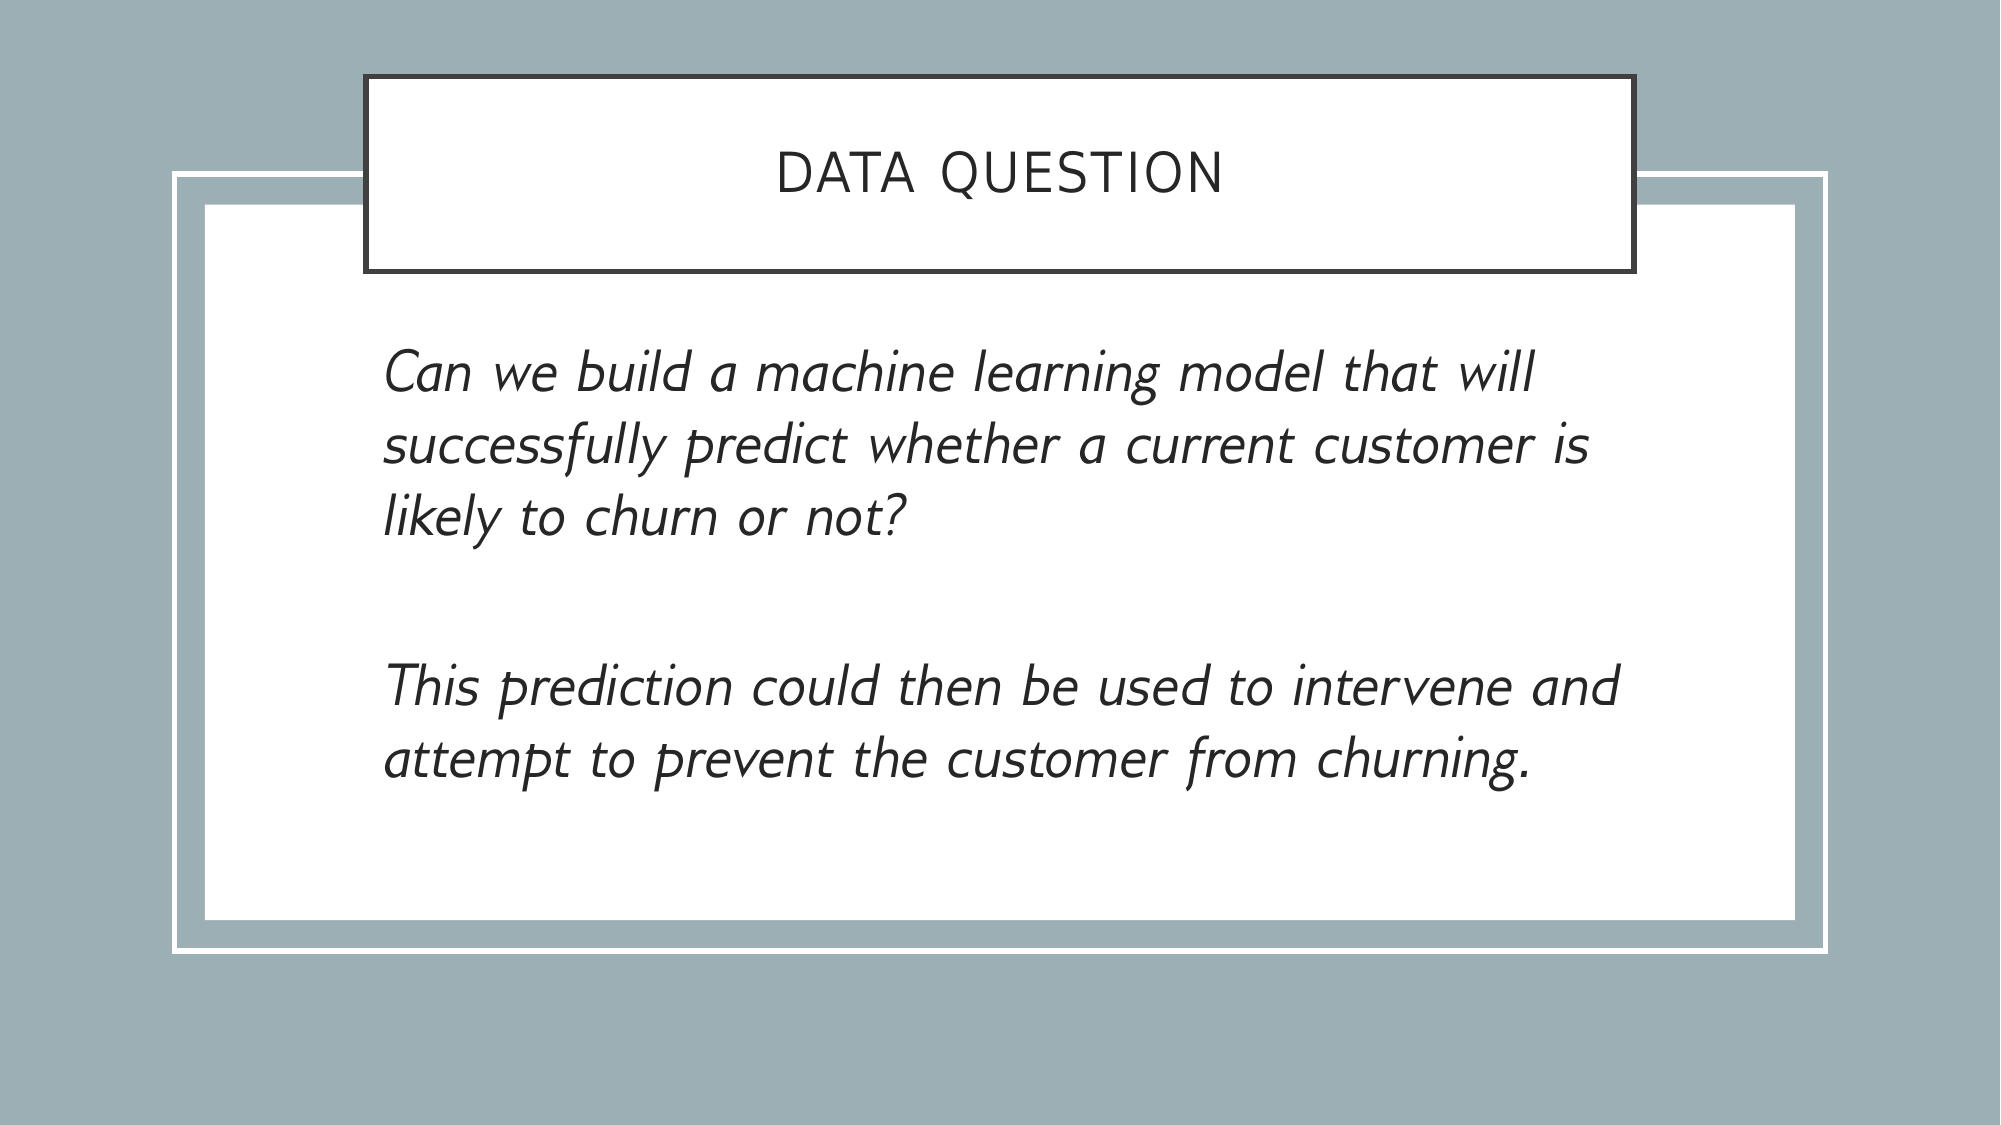

# Data Question

Can we build a machine learning model that will successfully predict whether a current customer is likely to churn or not?

This prediction could then be used to intervene and attempt to prevent the customer from churning.